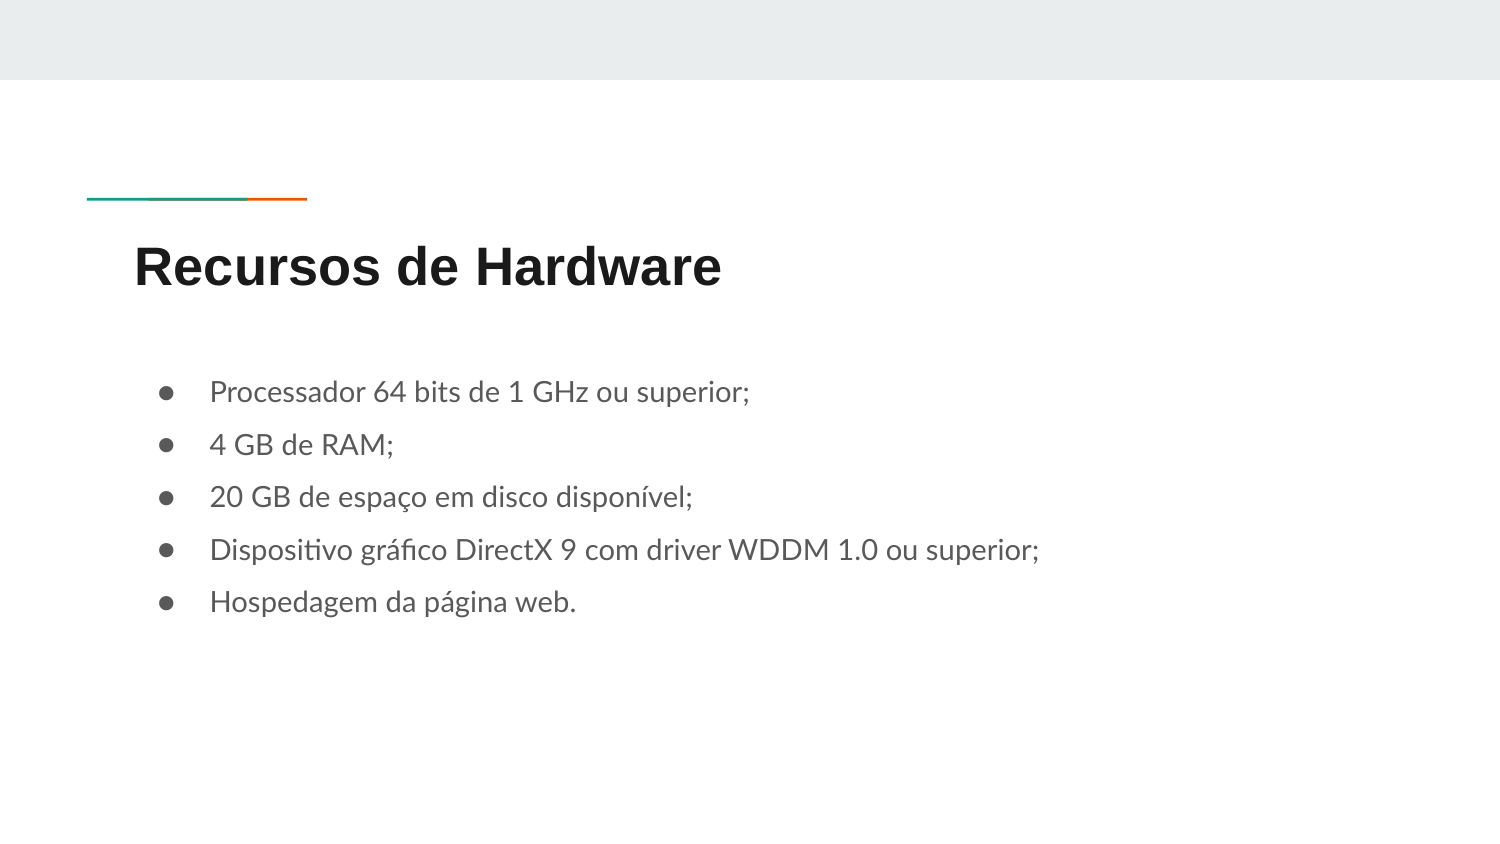

# Recursos de Hardware
Processador 64 bits de 1 GHz ou superior;
4 GB de RAM;
20 GB de espaço em disco disponível;
Dispositivo gráfico DirectX 9 com driver WDDM 1.0 ou superior;
Hospedagem da página web.